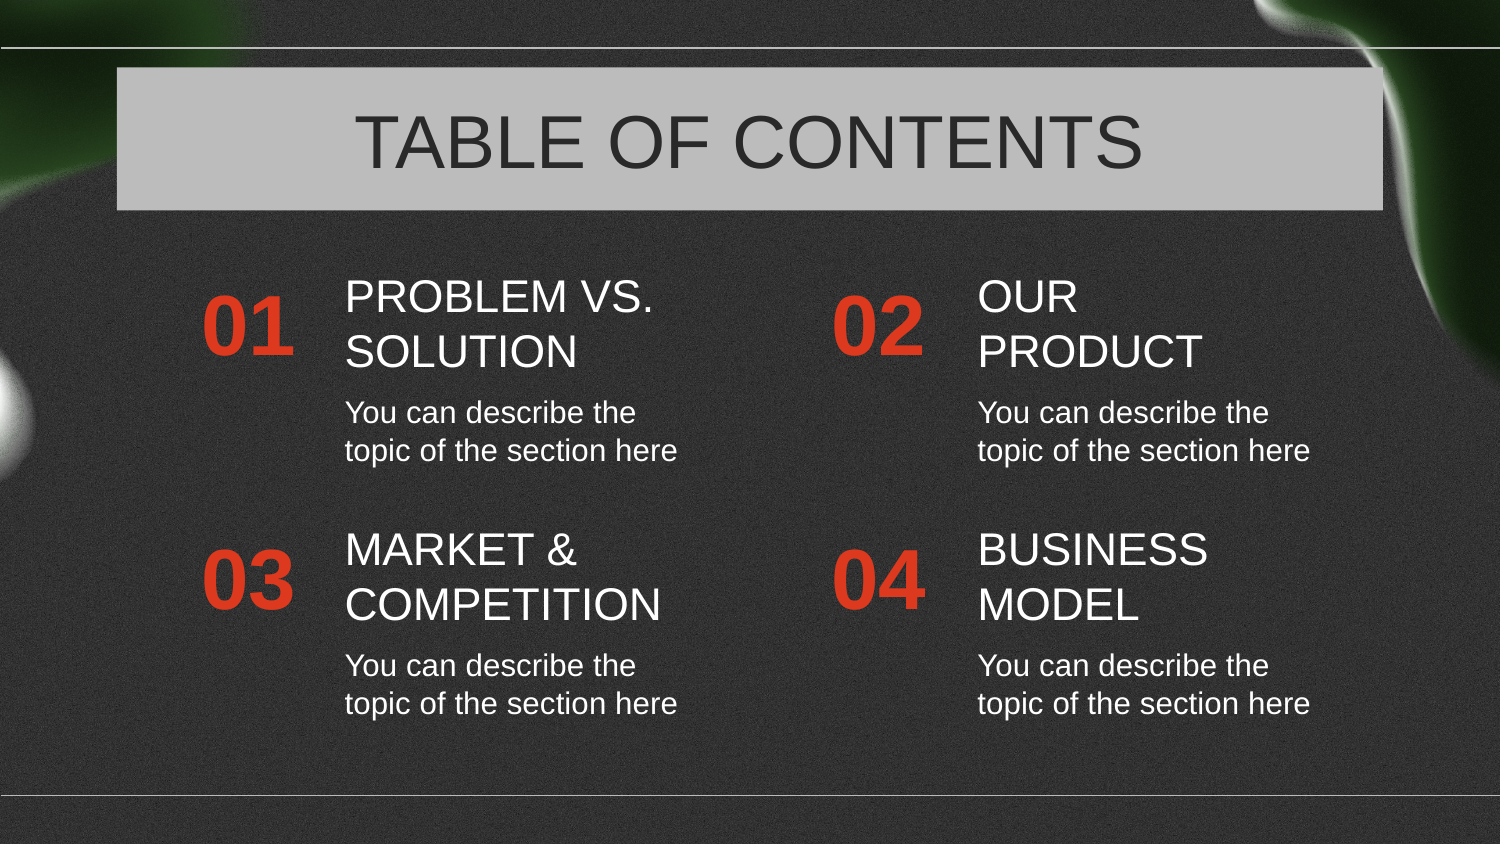

# TABLE OF CONTENTS
PROBLEM VS. SOLUTION
OUR PRODUCT
01
02
You can describe the topic of the section here
You can describe the topic of the section here
MARKET & COMPETITION
BUSINESS MODEL
03
04
You can describe the topic of the section here
You can describe the topic of the section here